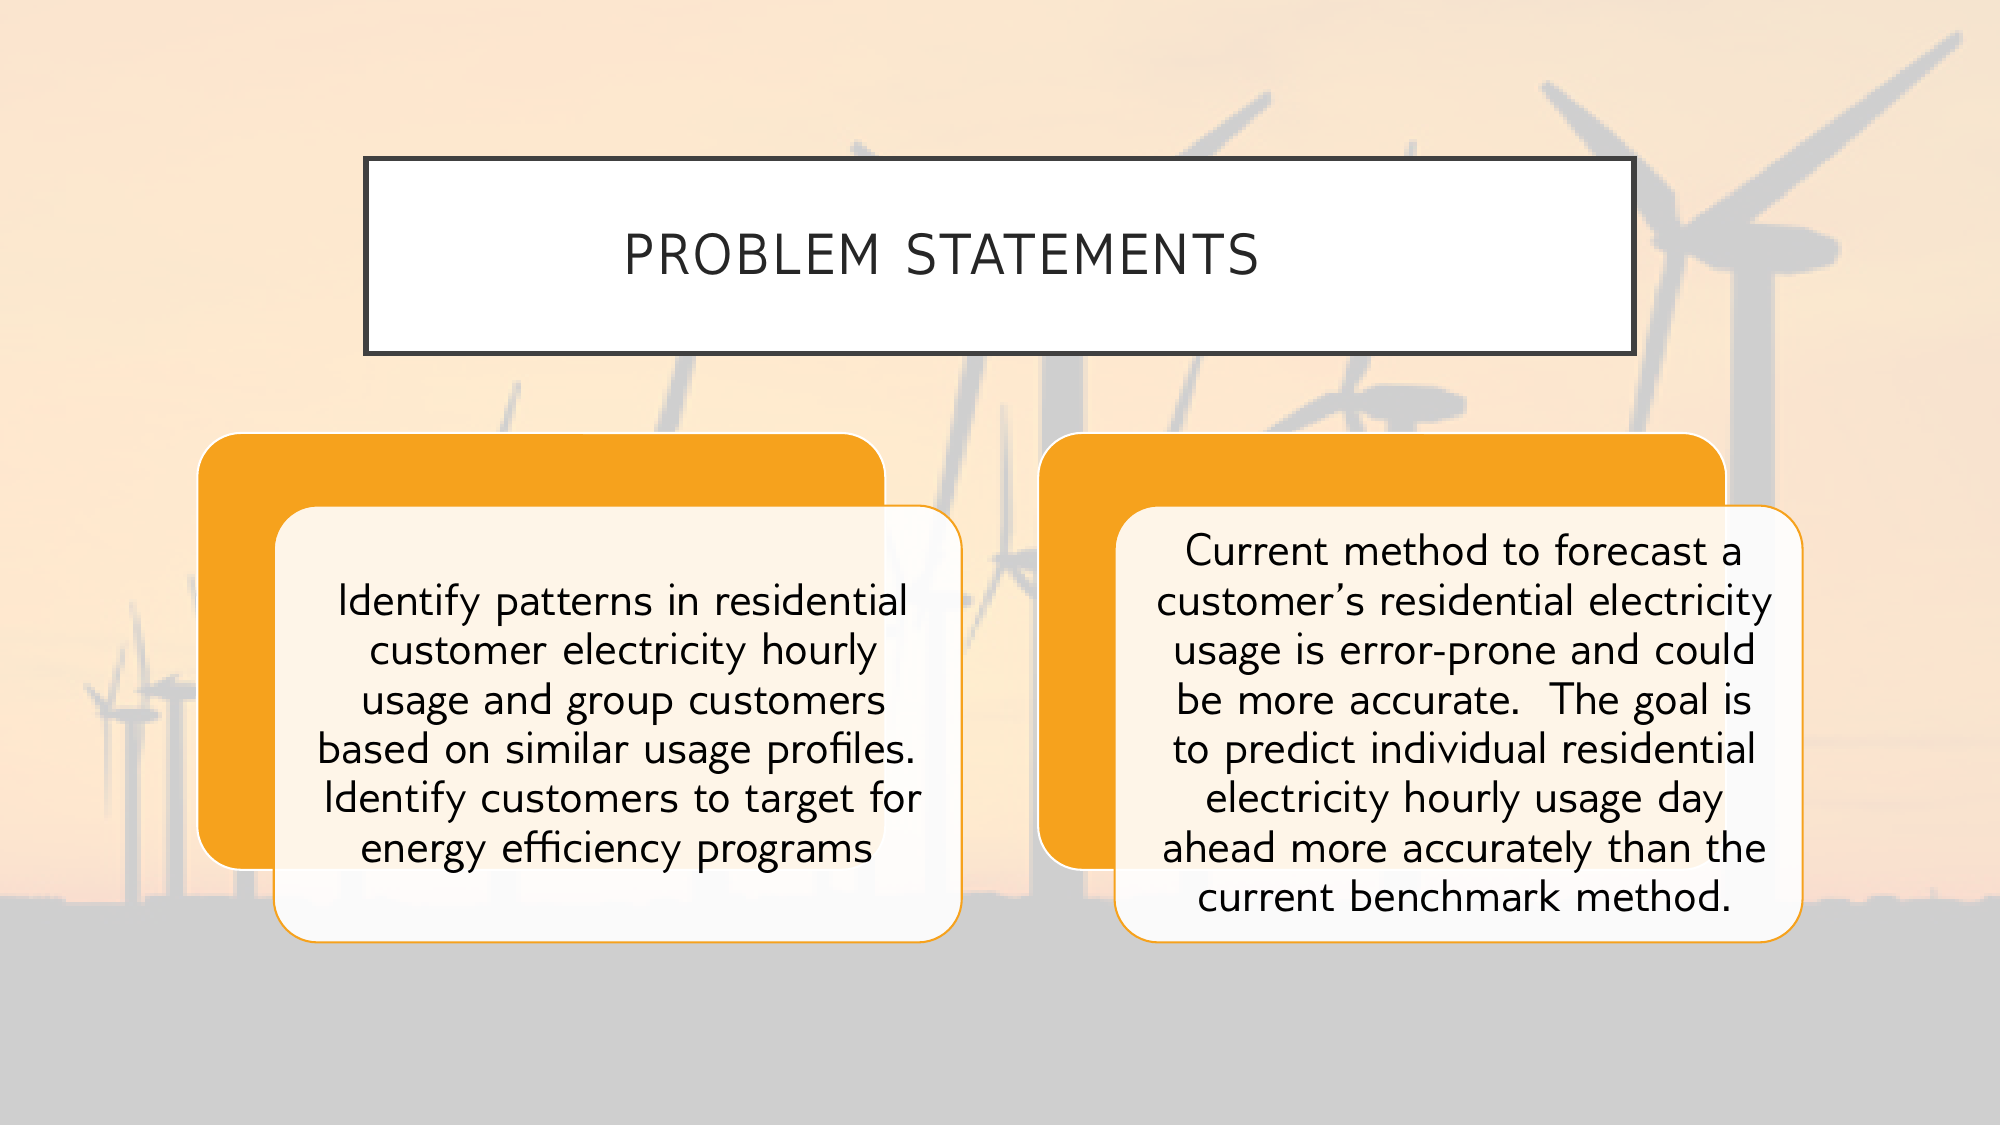

# Problem Statements
Identify patterns in residential customer electricity hourly usage and group customers based on similar usage profiles.  Identify customers to target for energy efficiency programs
Current method to forecast a customer’s residential electricity usage is error-prone and could be more accurate.  The goal is to predict individual residential electricity hourly usage day ahead more accurately than the current benchmark method.